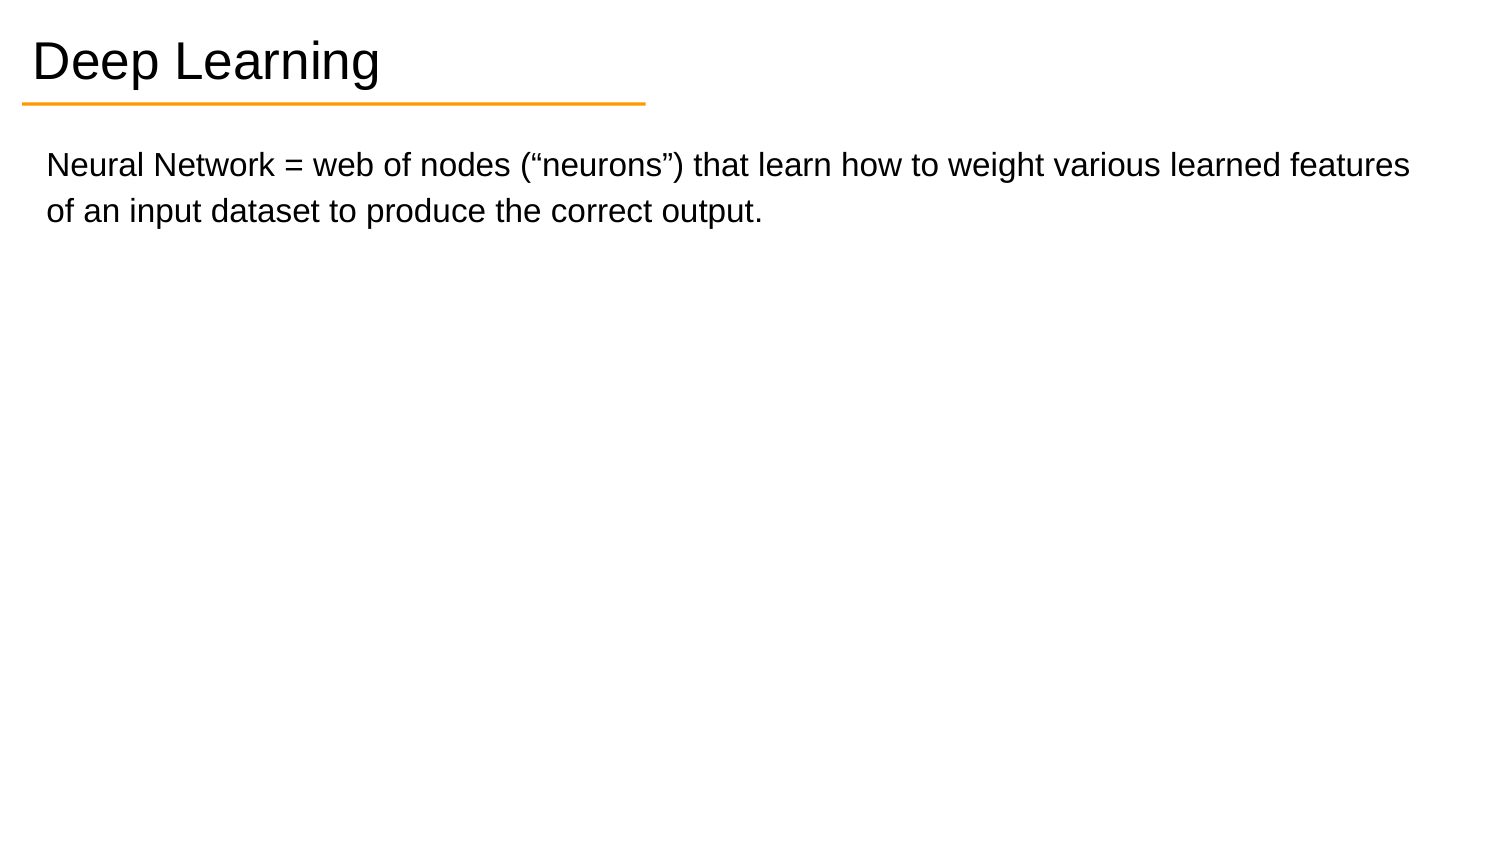

# Deep Learning
Neural Network = web of nodes (“neurons”) that learn how to weight various learned features of an input dataset to produce the correct output.